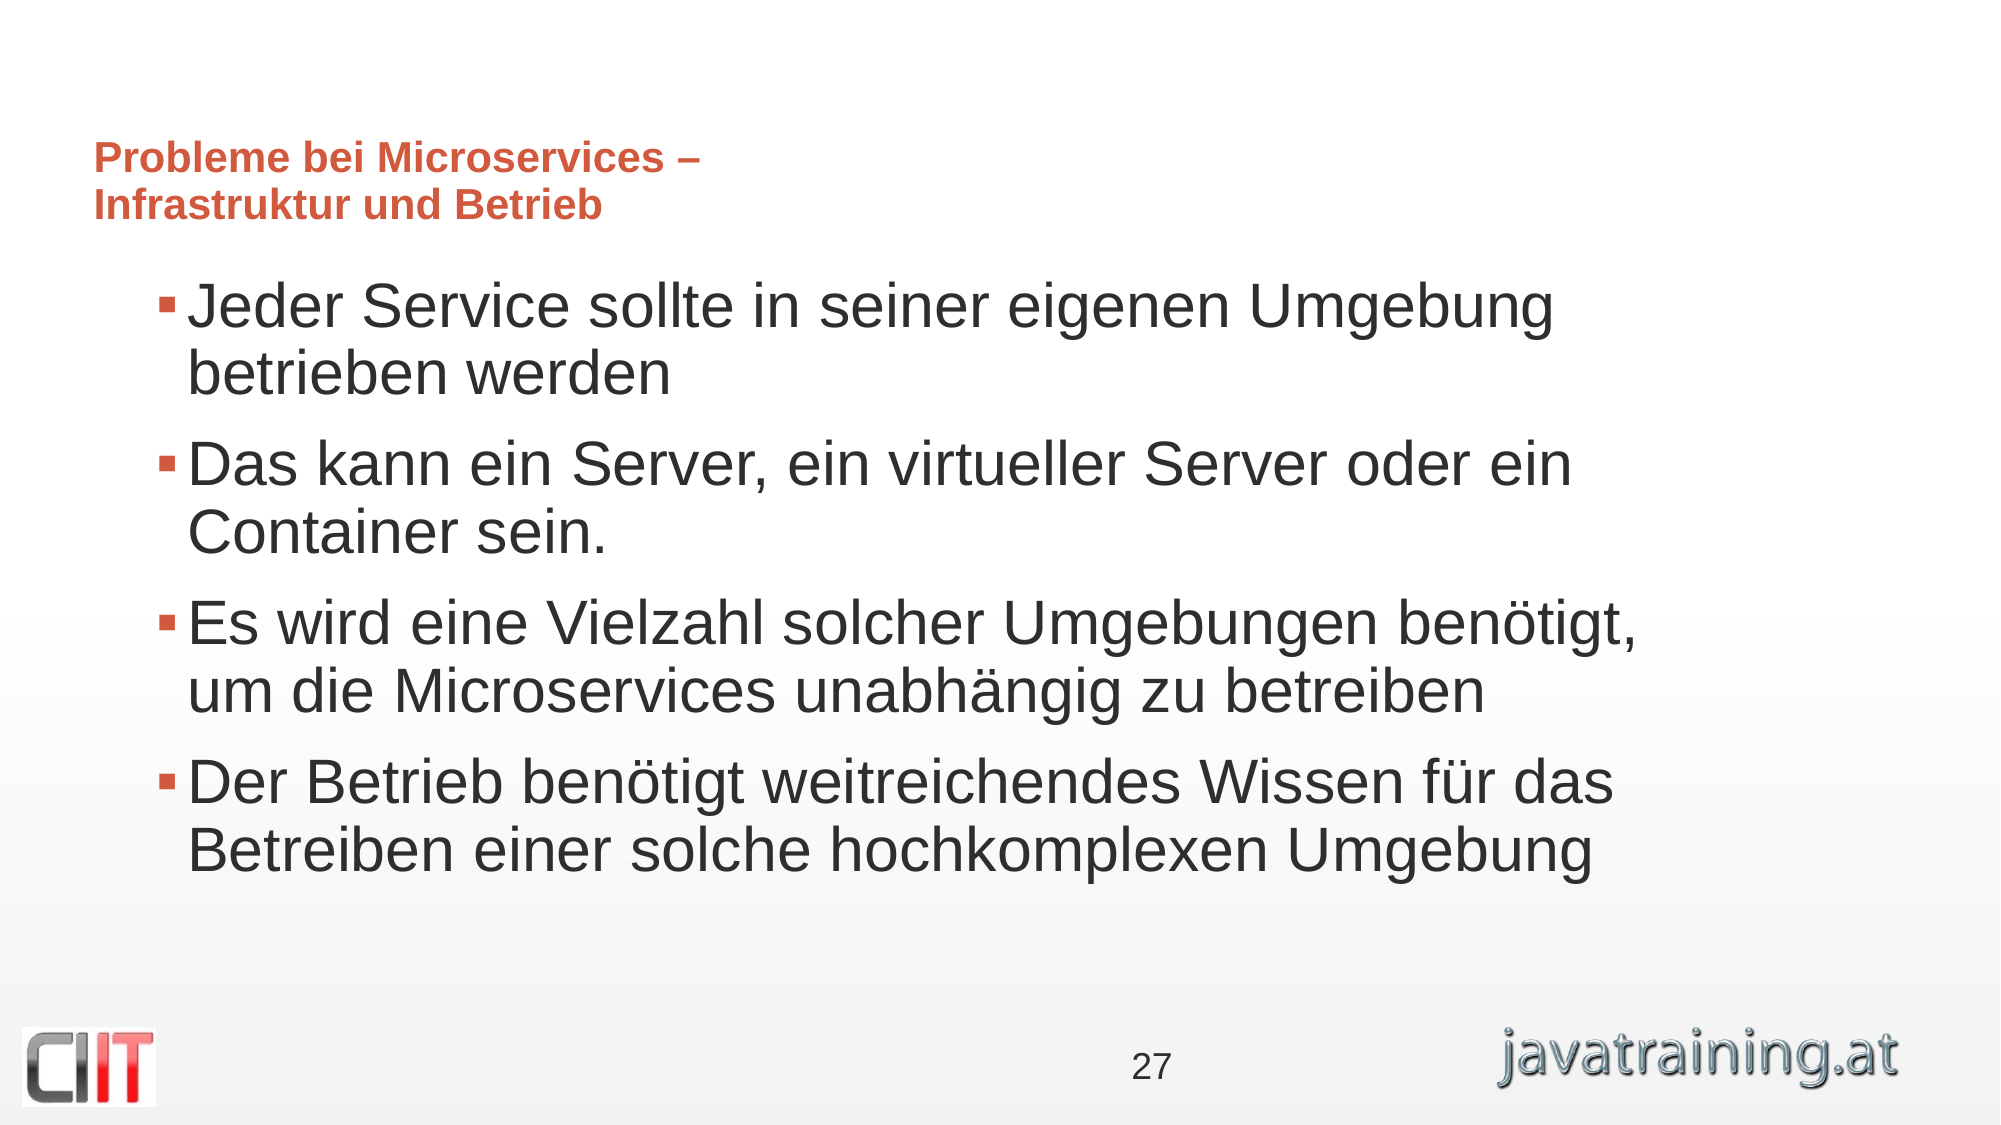

# Probleme bei Microservices – Infrastruktur und Betrieb
Jeder Service sollte in seiner eigenen Umgebung betrieben werden
Das kann ein Server, ein virtueller Server oder ein Container sein.
Es wird eine Vielzahl solcher Umgebungen benötigt, um die Microservices unabhängig zu betreiben
Der Betrieb benötigt weitreichendes Wissen für das Betreiben einer solche hochkomplexen Umgebung

27